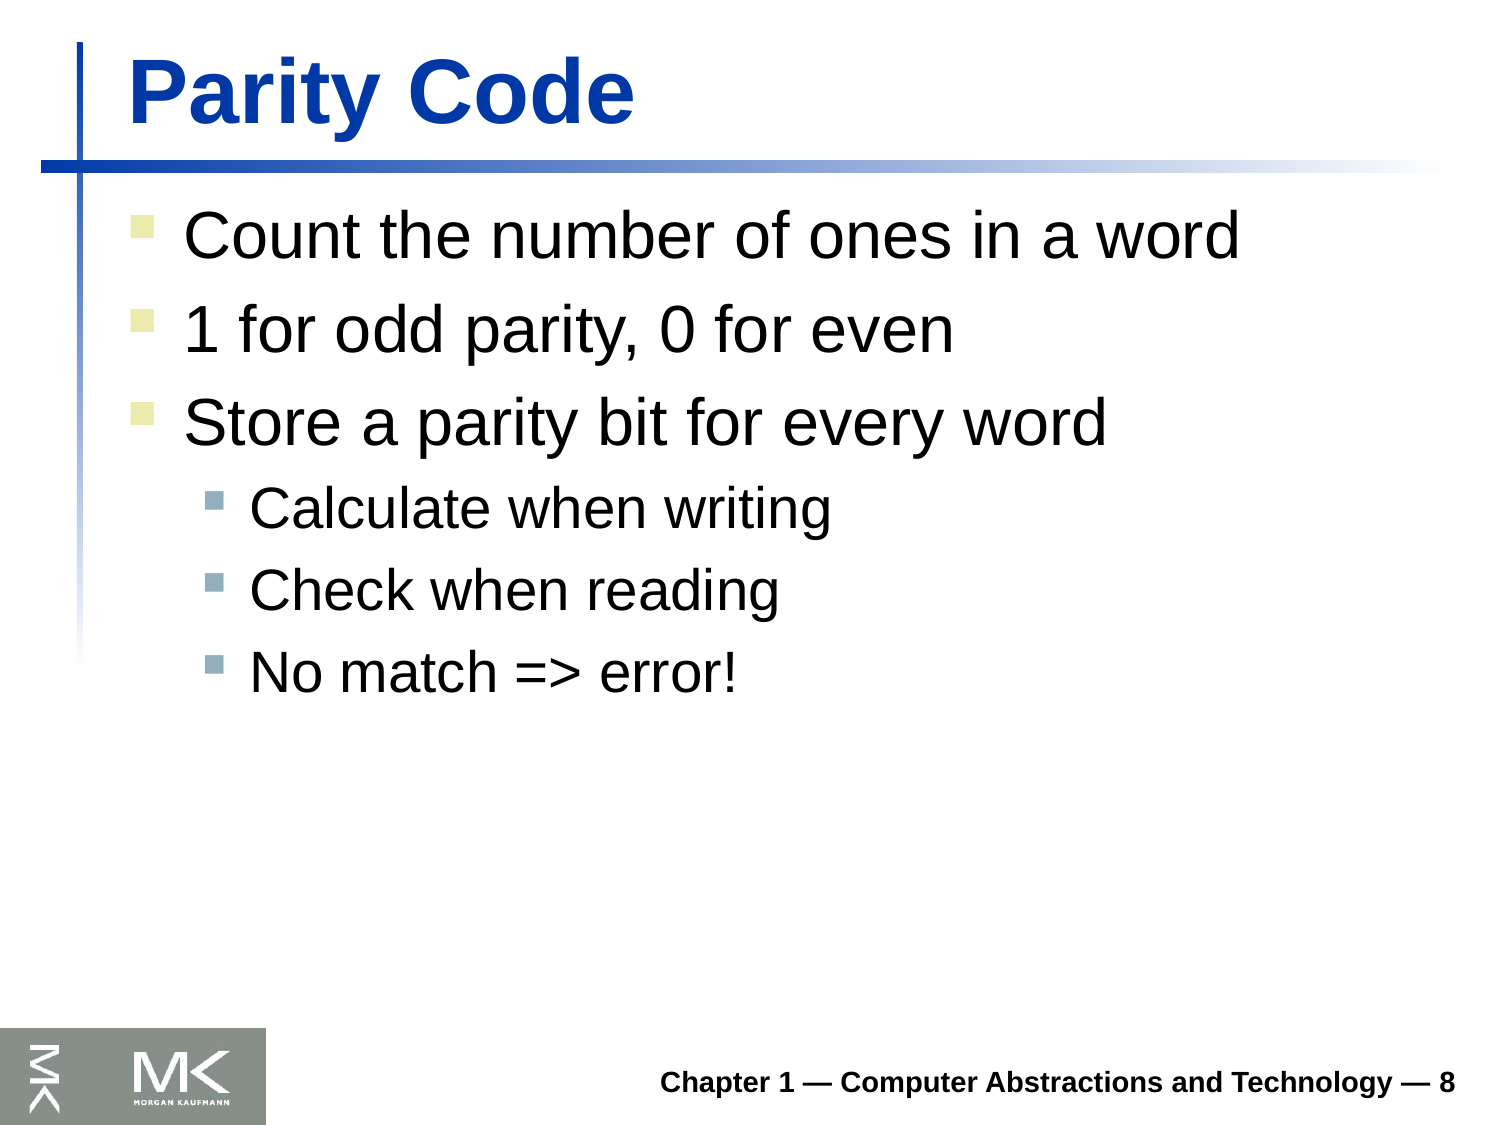

# Parity Code
Count the number of ones in a word
1 for odd parity, 0 for even
Store a parity bit for every word
Calculate when writing
Check when reading
No match => error!
Chapter 1 — Computer Abstractions and Technology — 8